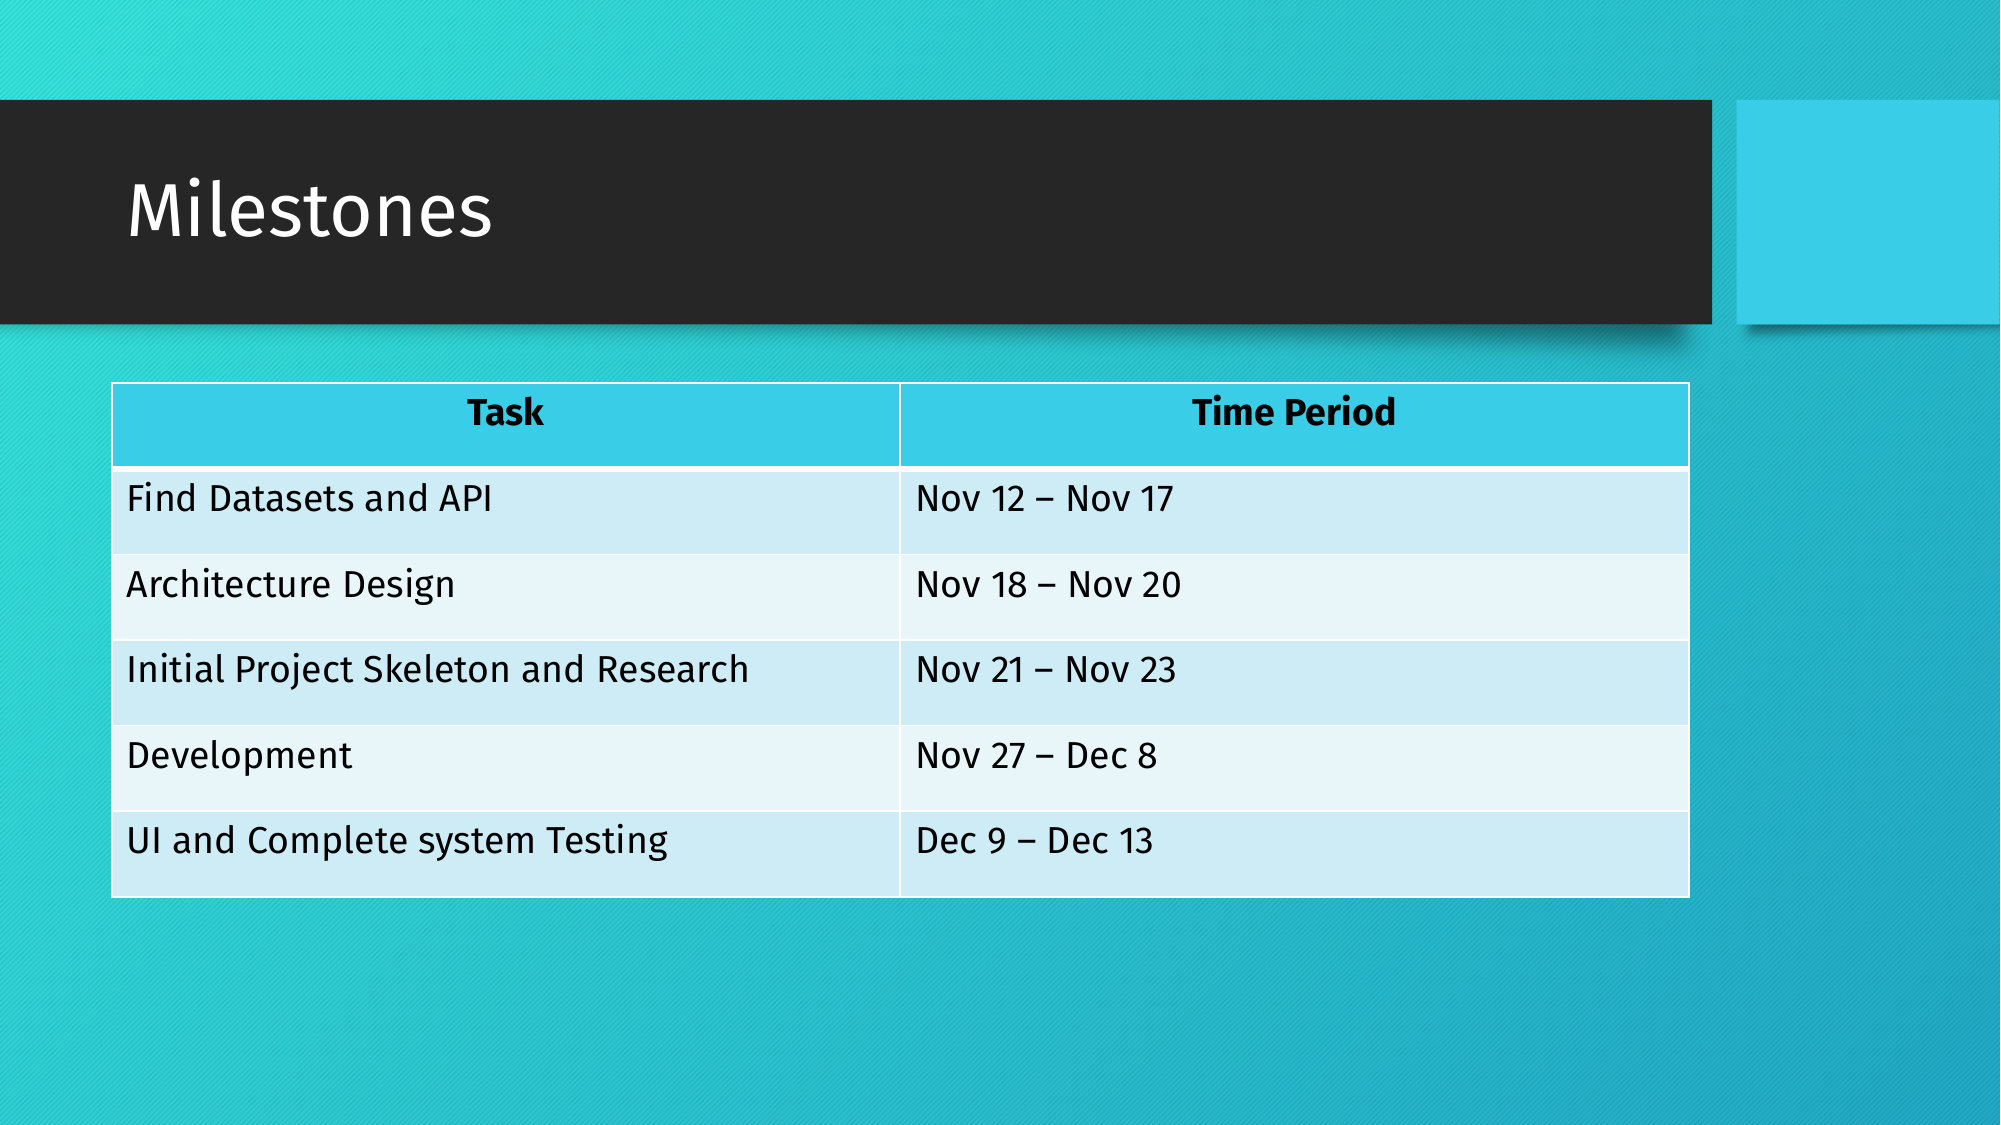

# Milestones
| Task | Time Period |
| --- | --- |
| Find Datasets and API | Nov 12 – Nov 17 |
| Architecture Design | Nov 18 – Nov 20 |
| Initial Project Skeleton and Research | Nov 21 – Nov 23 |
| Development | Nov 27 – Dec 8 |
| UI and Complete system Testing | Dec 9 – Dec 13 |